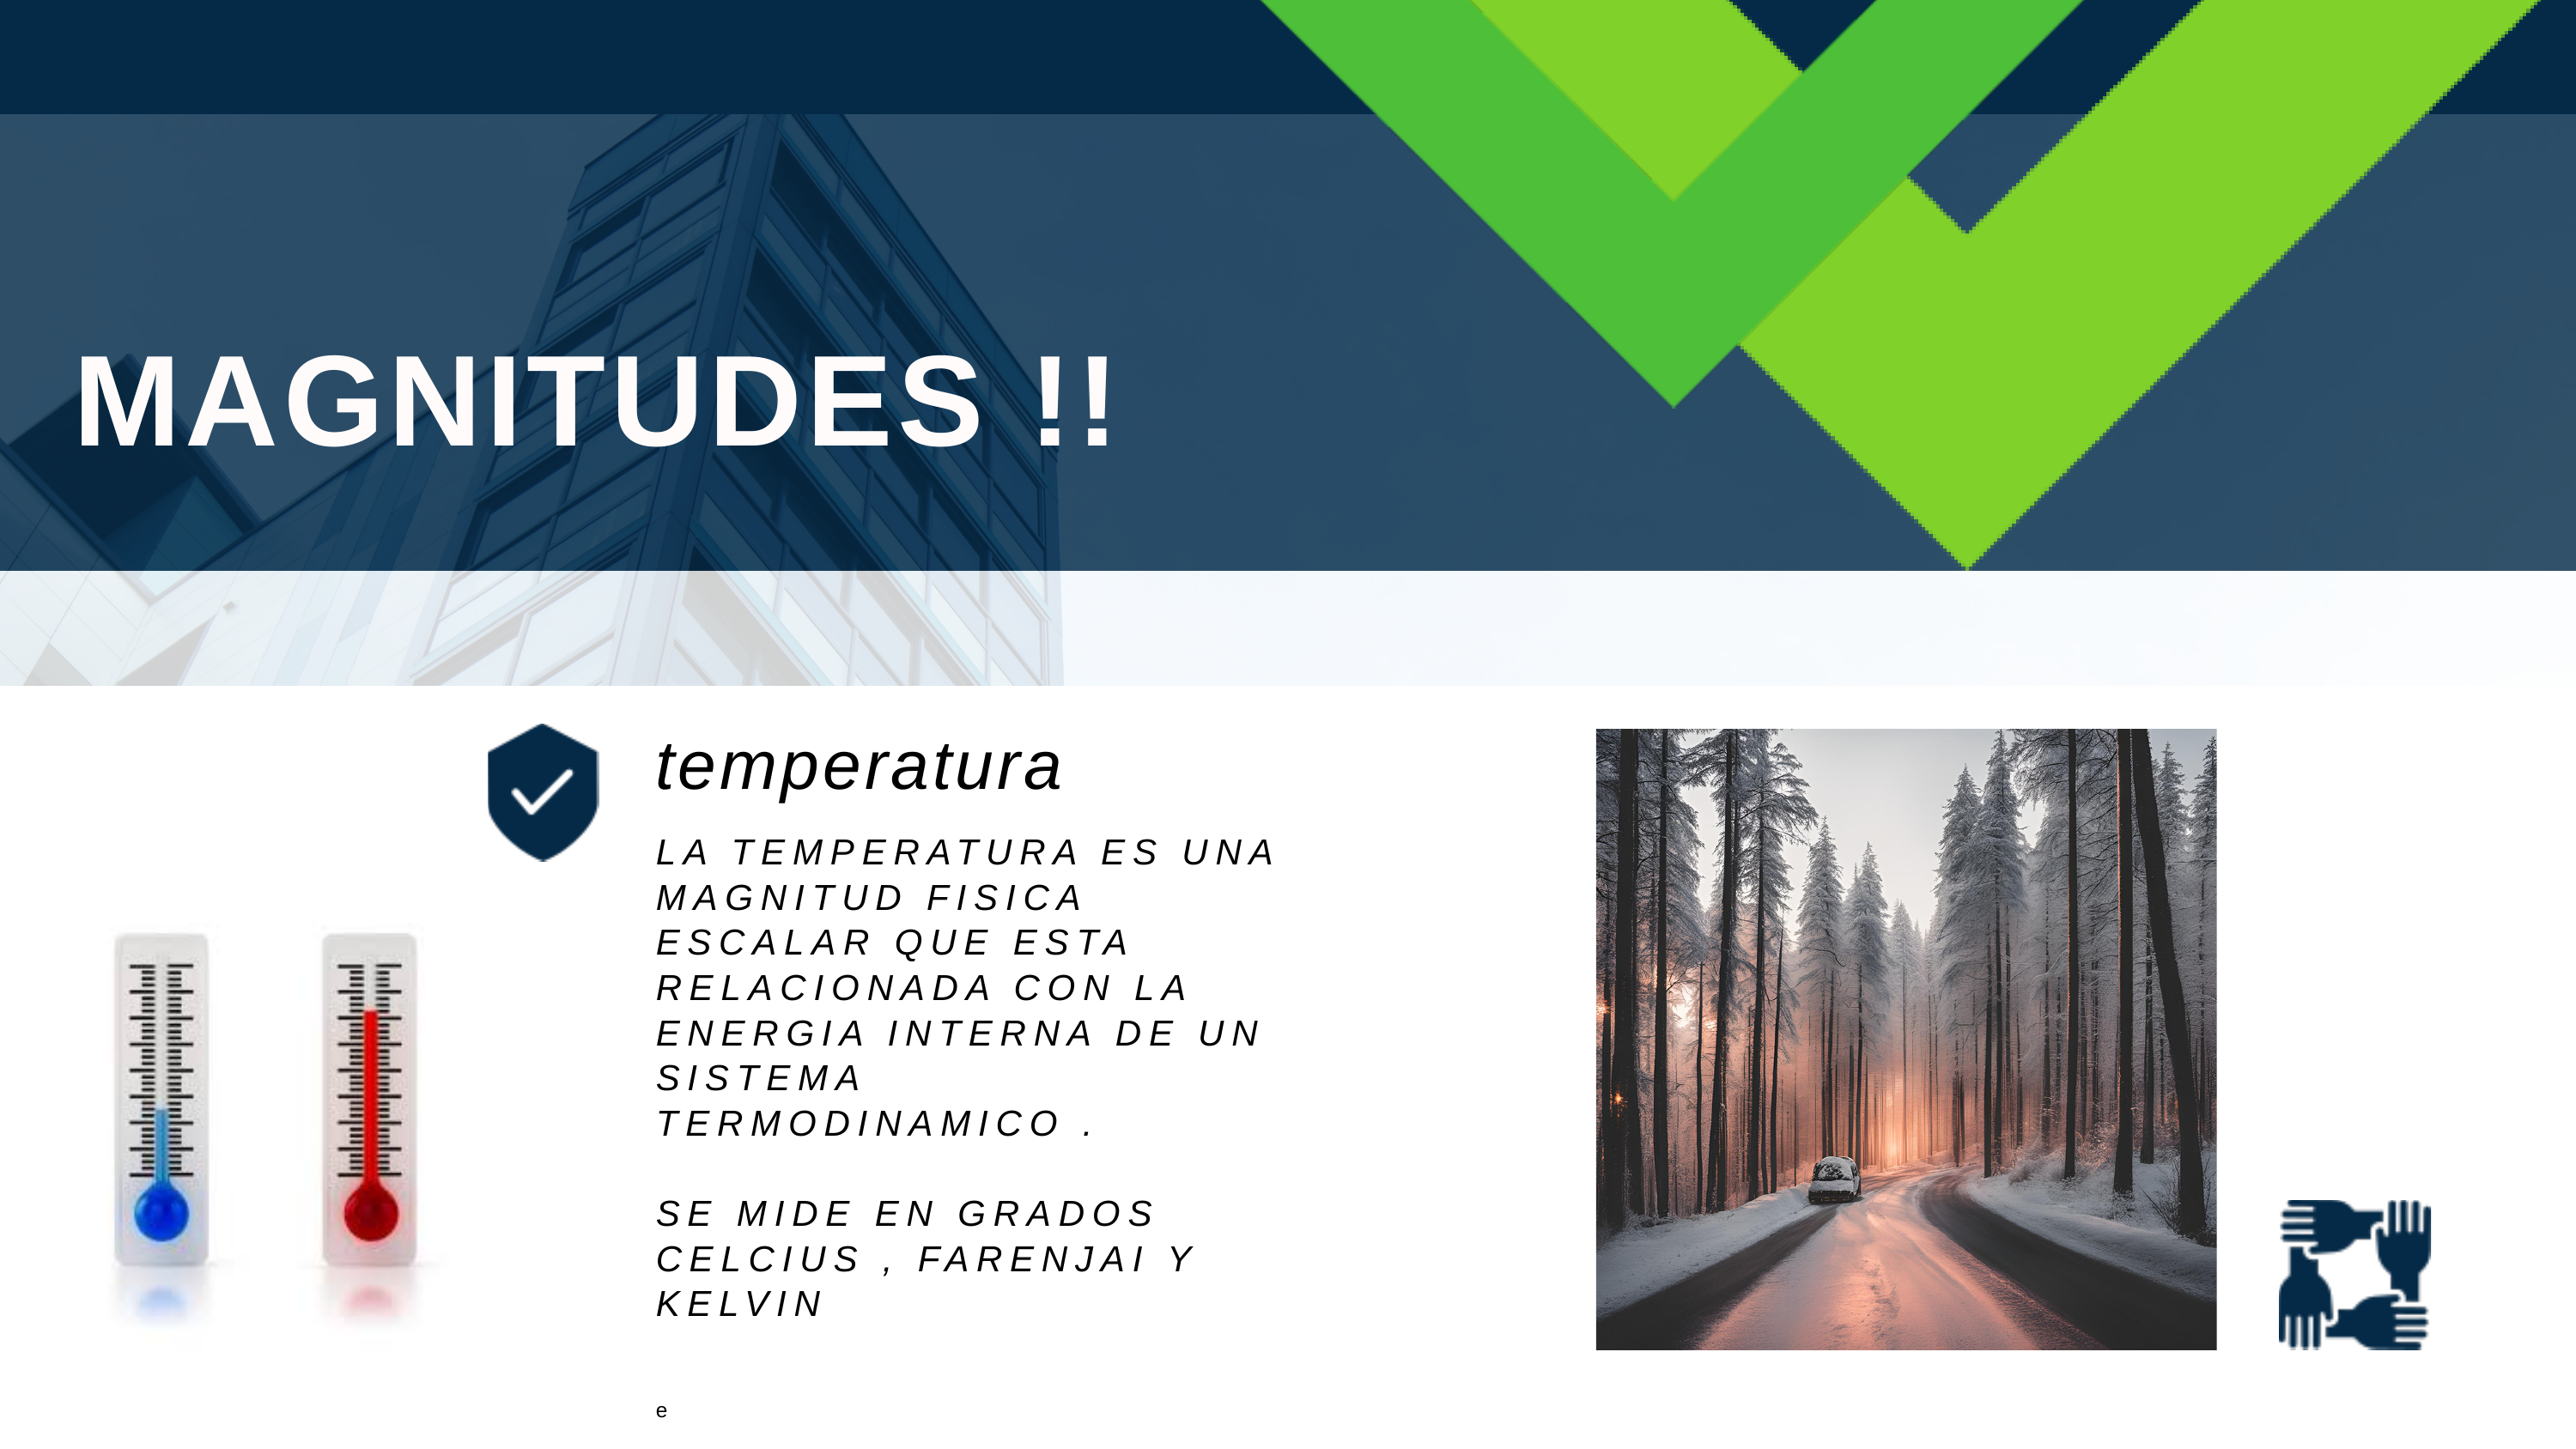

MAGNITUDES !!

temperatura
LA TEMPERATURA ES UNA MAGNITUD FISICA ESCALAR QUE ESTA RELACIONADA CON LA ENERGIA INTERNA DE UN SISTEMA TERMODINAMICO .

SE MIDE EN GRADOS CELCIUS , FARENJAI Y KELVIN
e

e